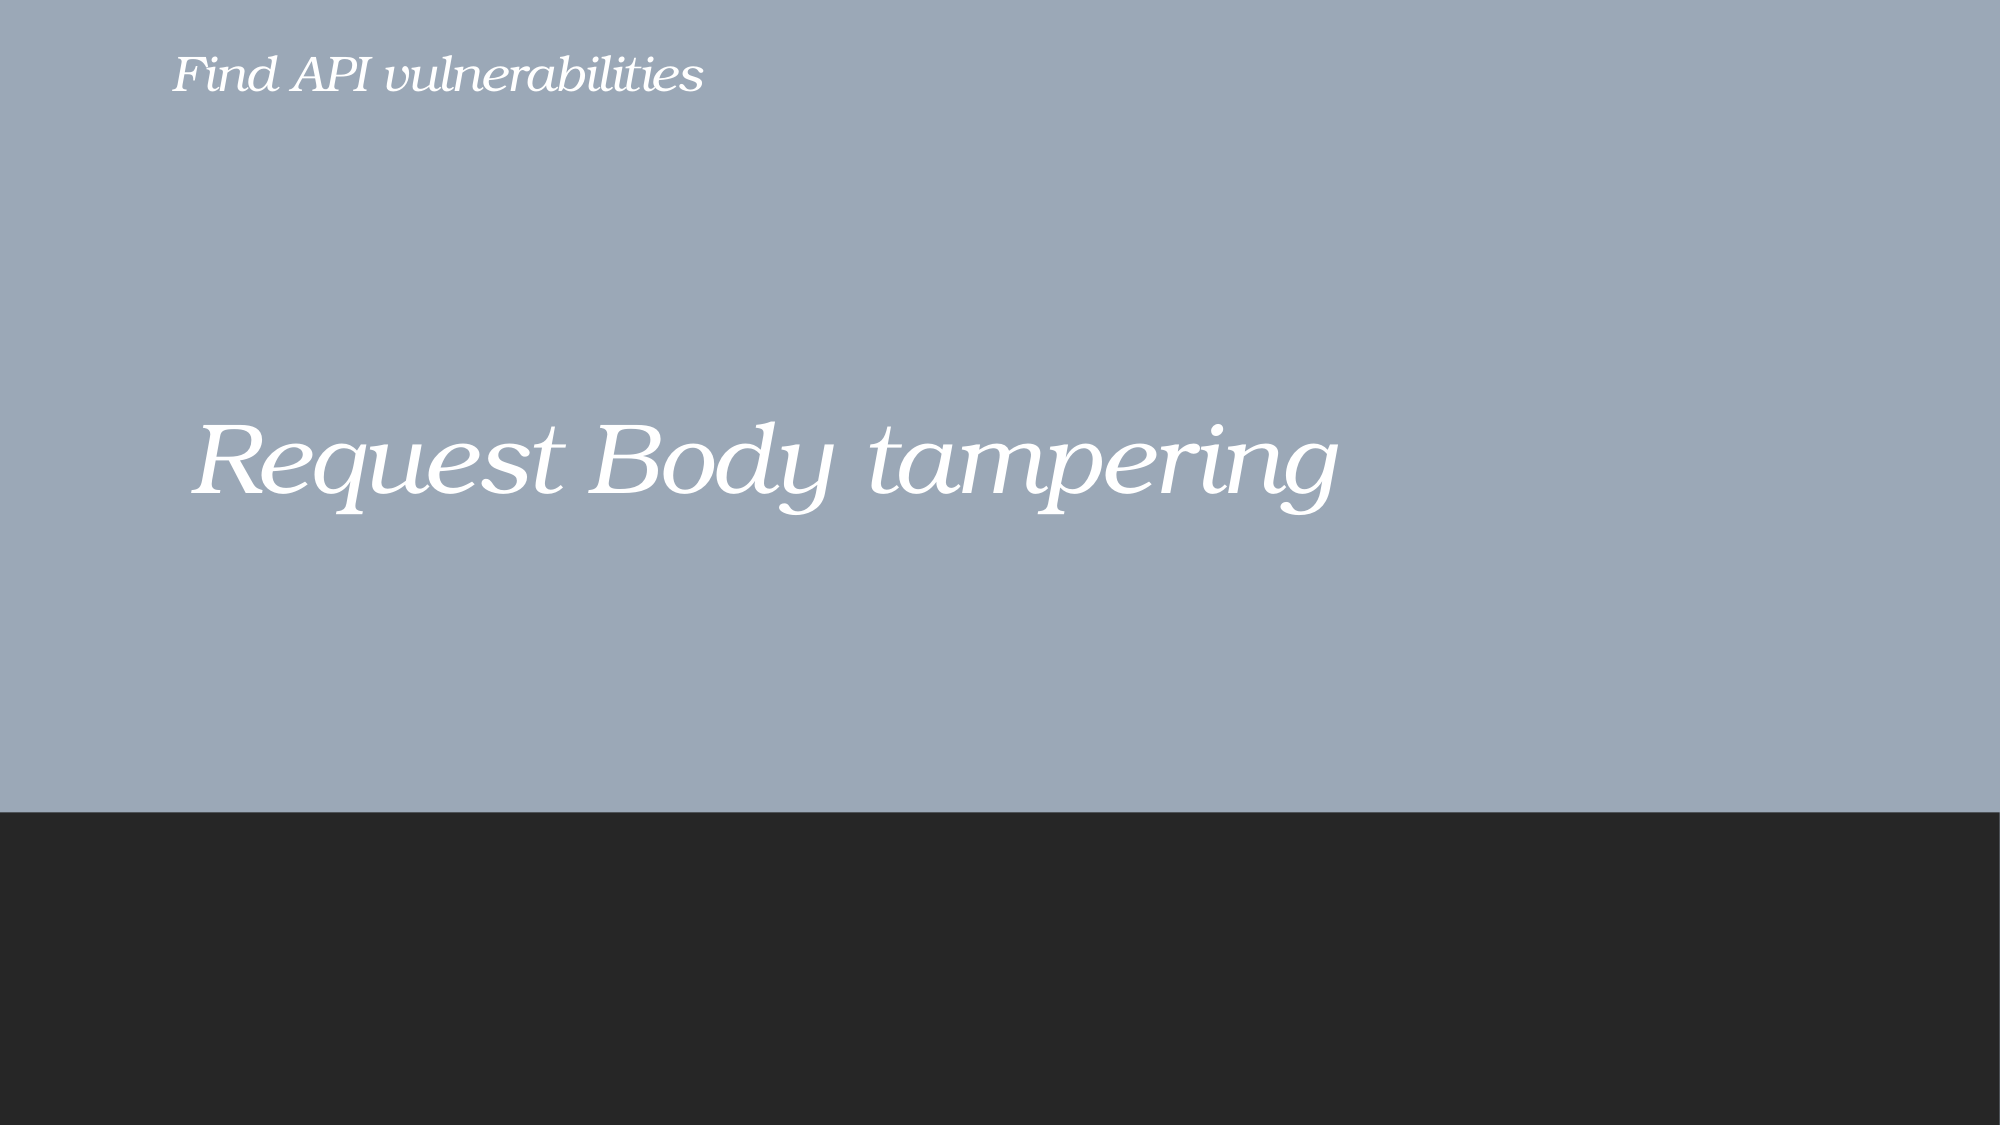

# Find API vulnerabilities
Request Body tampering